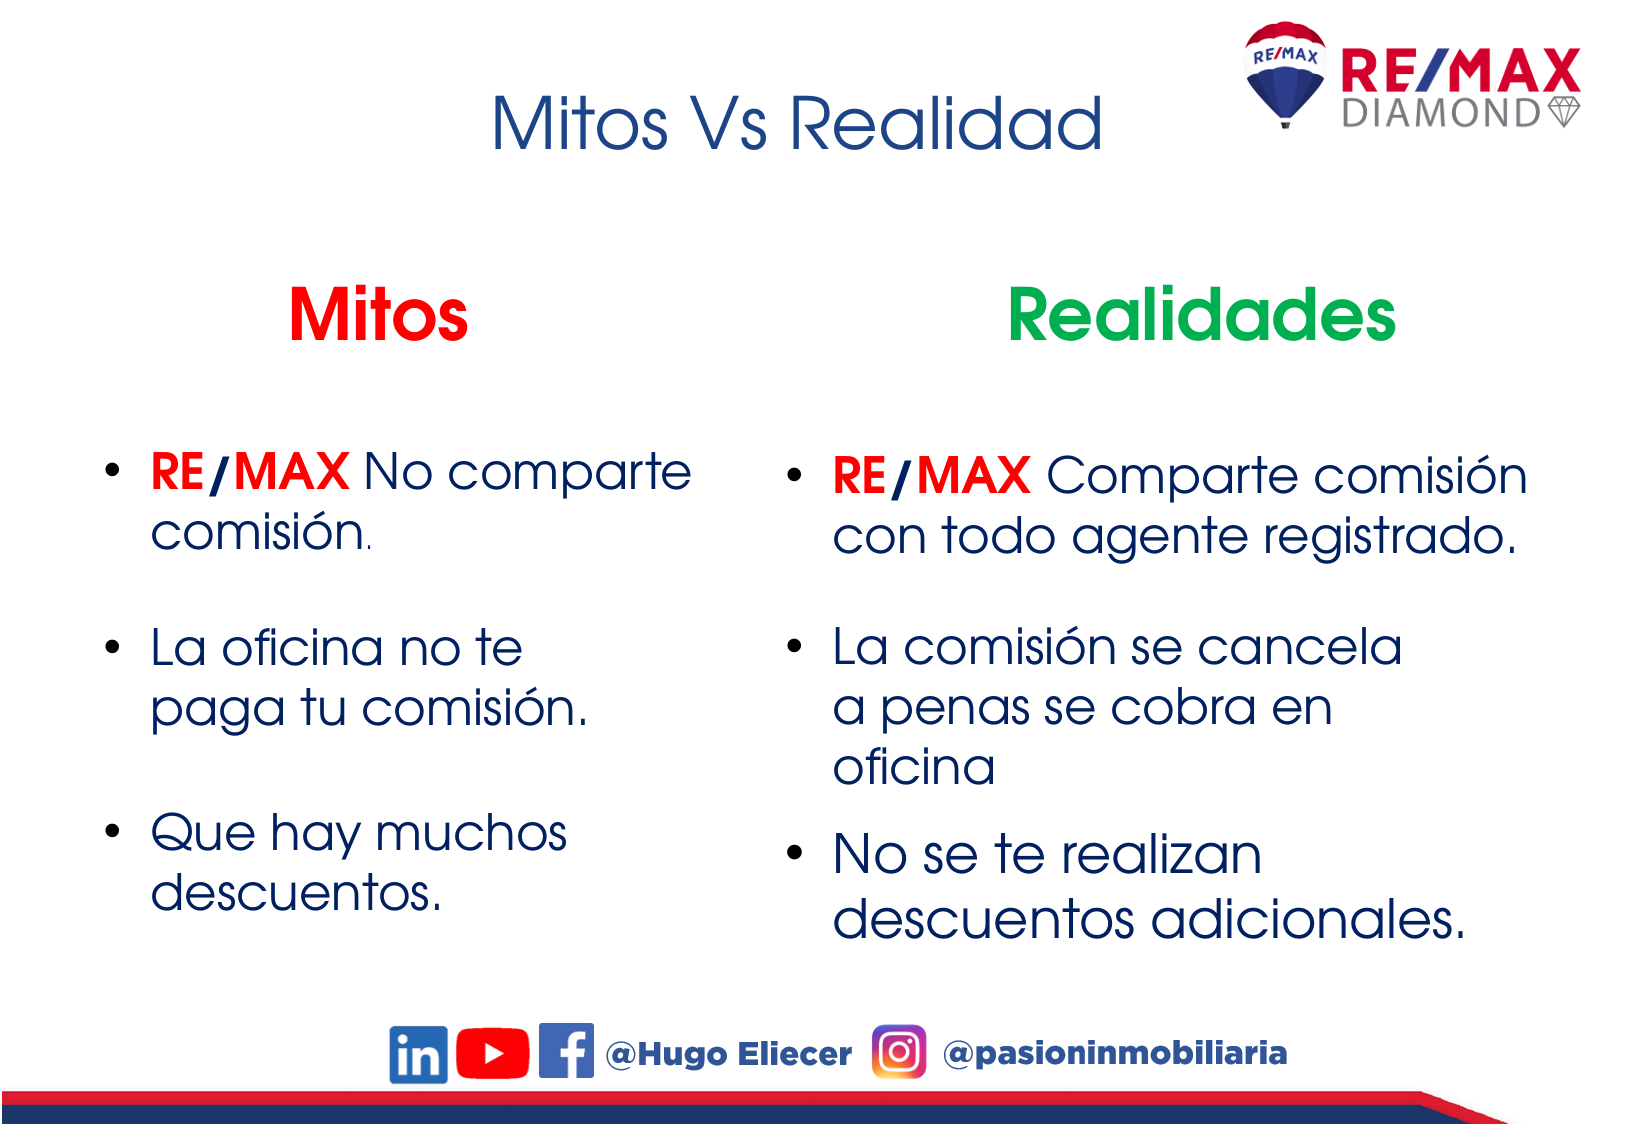

Mitos Vs Realidad
Realidades
Mitos
RE/MAX No comparte comisión.

RE/MAX Comparte comisión con todo agente registrado.
La comisión se cancela a penas se cobra en oficina
La oficina no te paga tu comisión.
Que hay muchos descuentos.

No se te realizan descuentos adicionales.